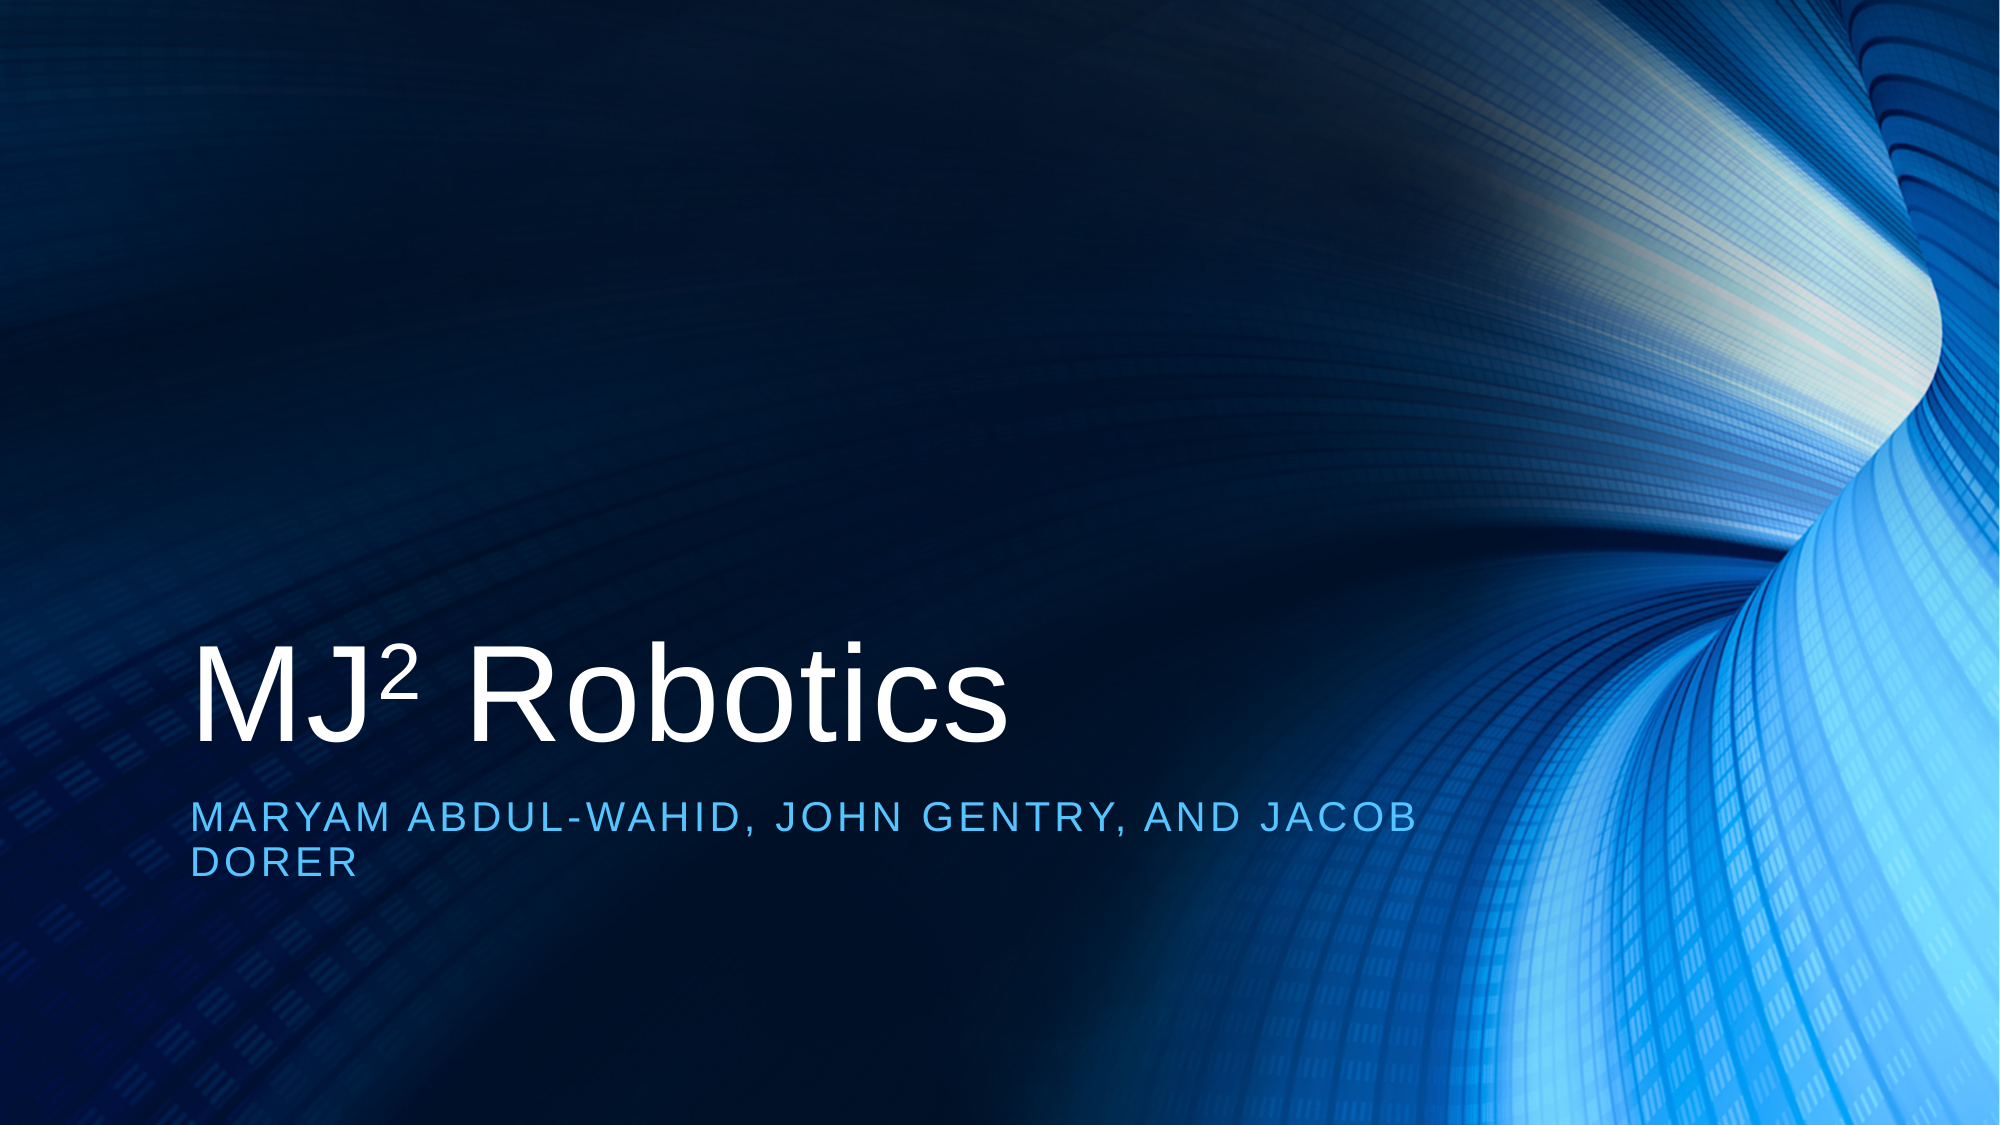

# MJ2 Robotics
Maryam Abdul-wahid, John Gentry, and Jacob Dorer